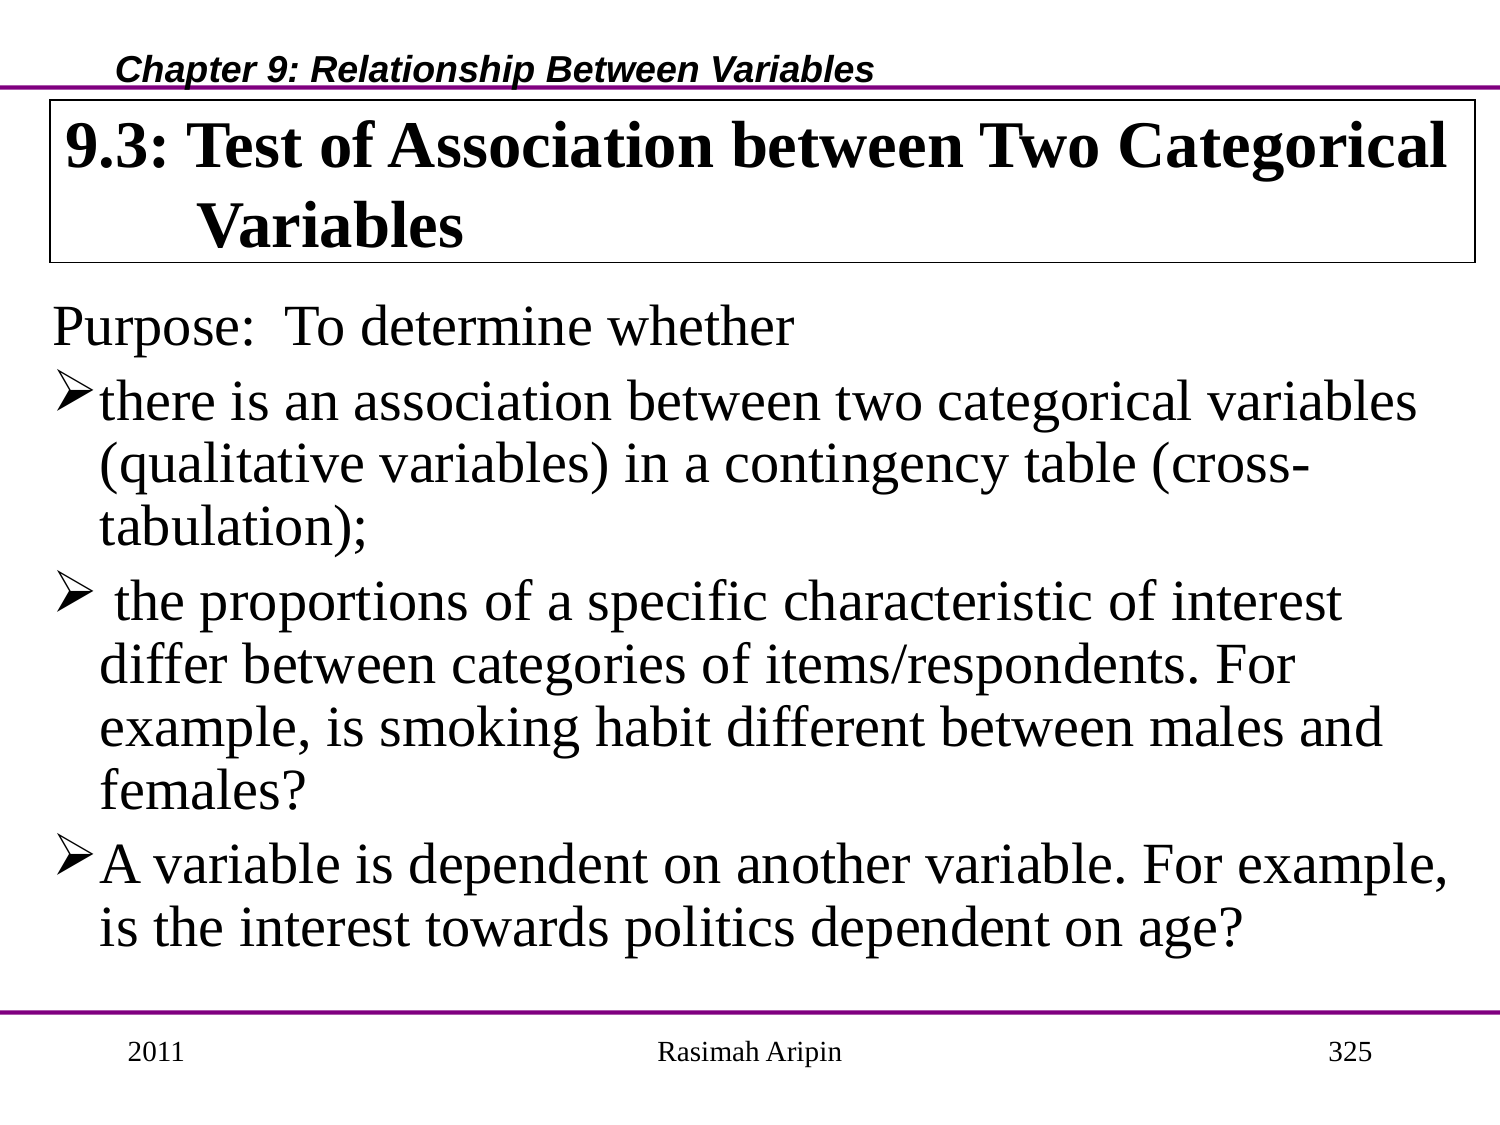

Chapter 9: Relationship Between Variables
# 9.3: Test of Association between Two Categorical Variables
Purpose:  To determine whether
there is an association between two categorical variables (qualitative variables) in a contingency table (cross-tabulation);
 the proportions of a specific characteristic of interest differ between categories of items/respondents. For example, is smoking habit different between males and females?
A variable is dependent on another variable. For example, is the interest towards politics dependent on age?
2011
Rasimah Aripin
325